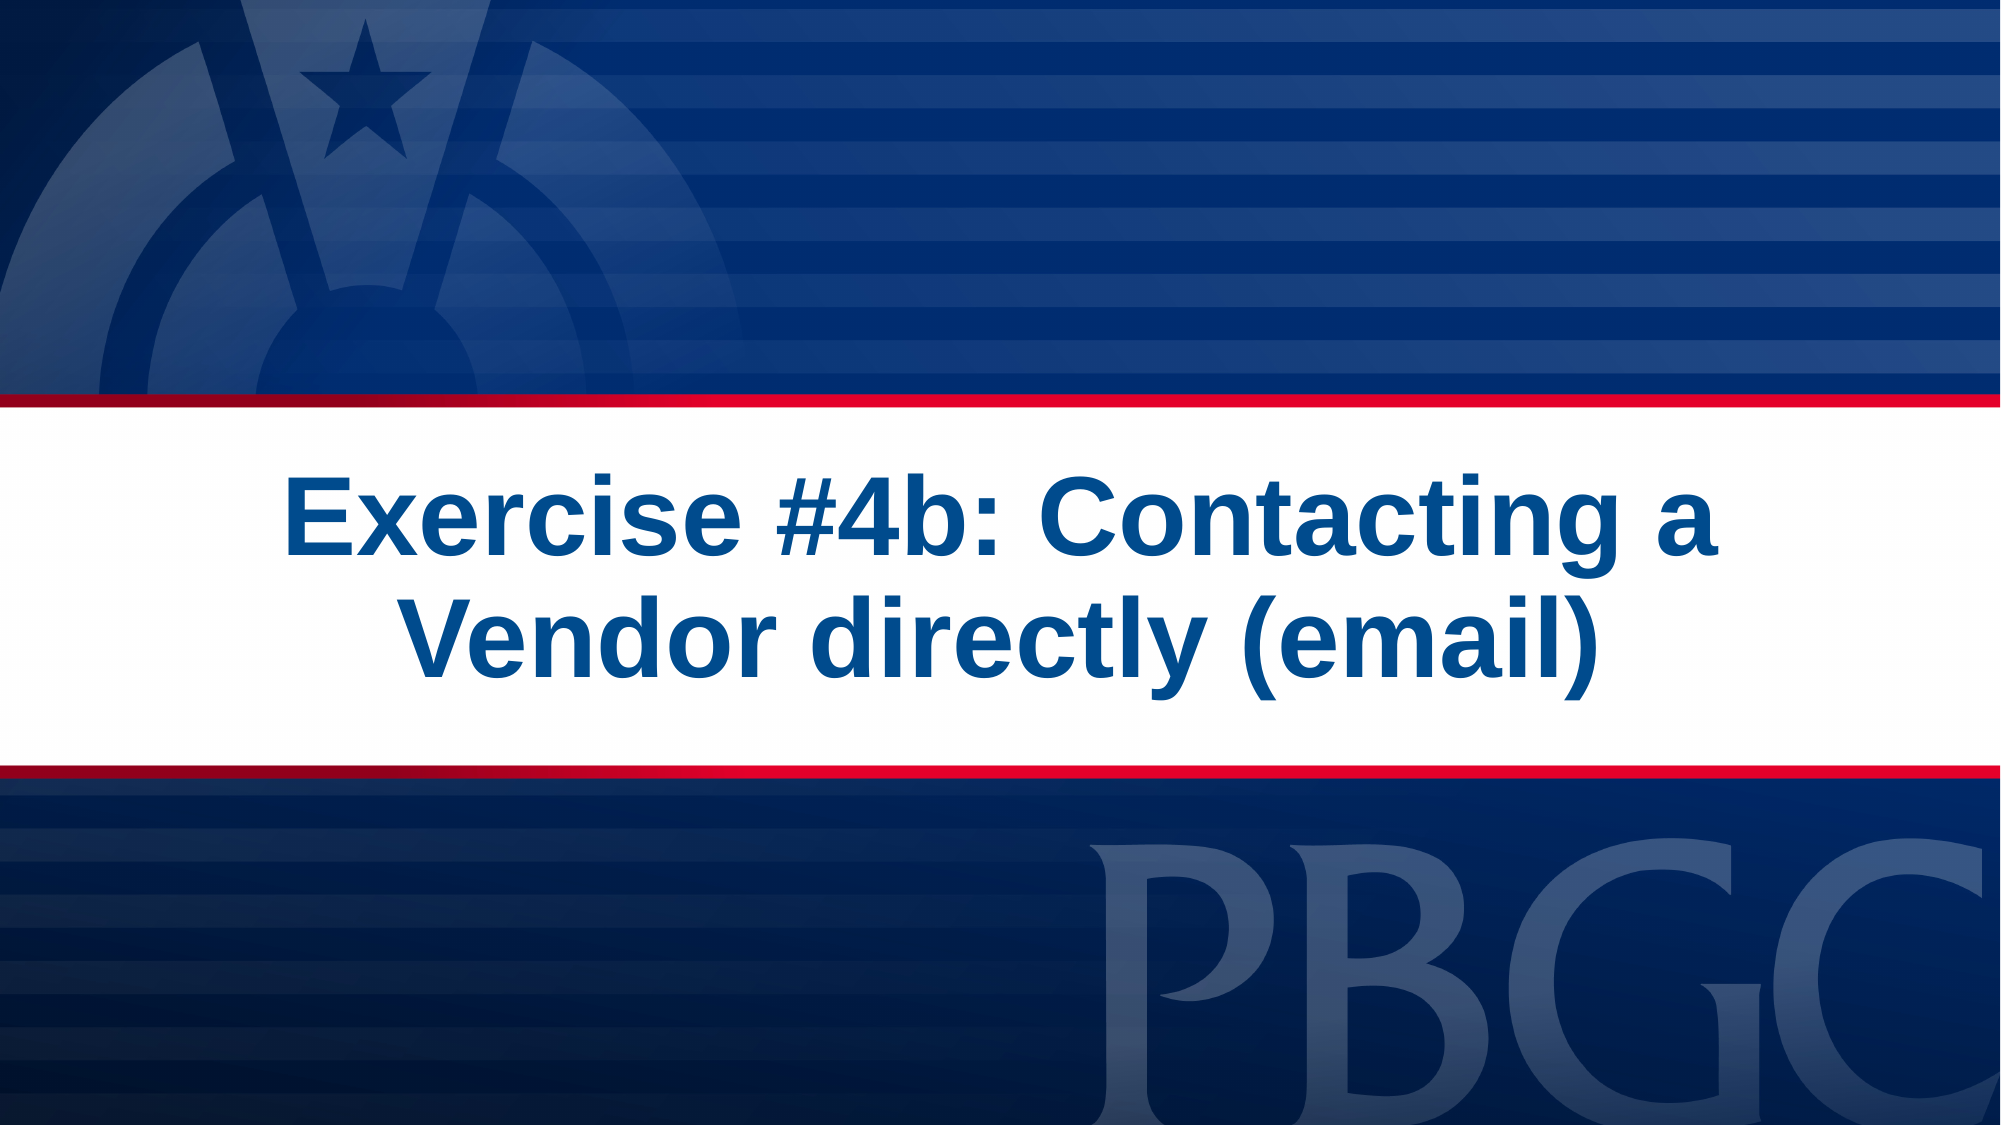

# Exercise #4b: Contacting a Vendor directly (email)